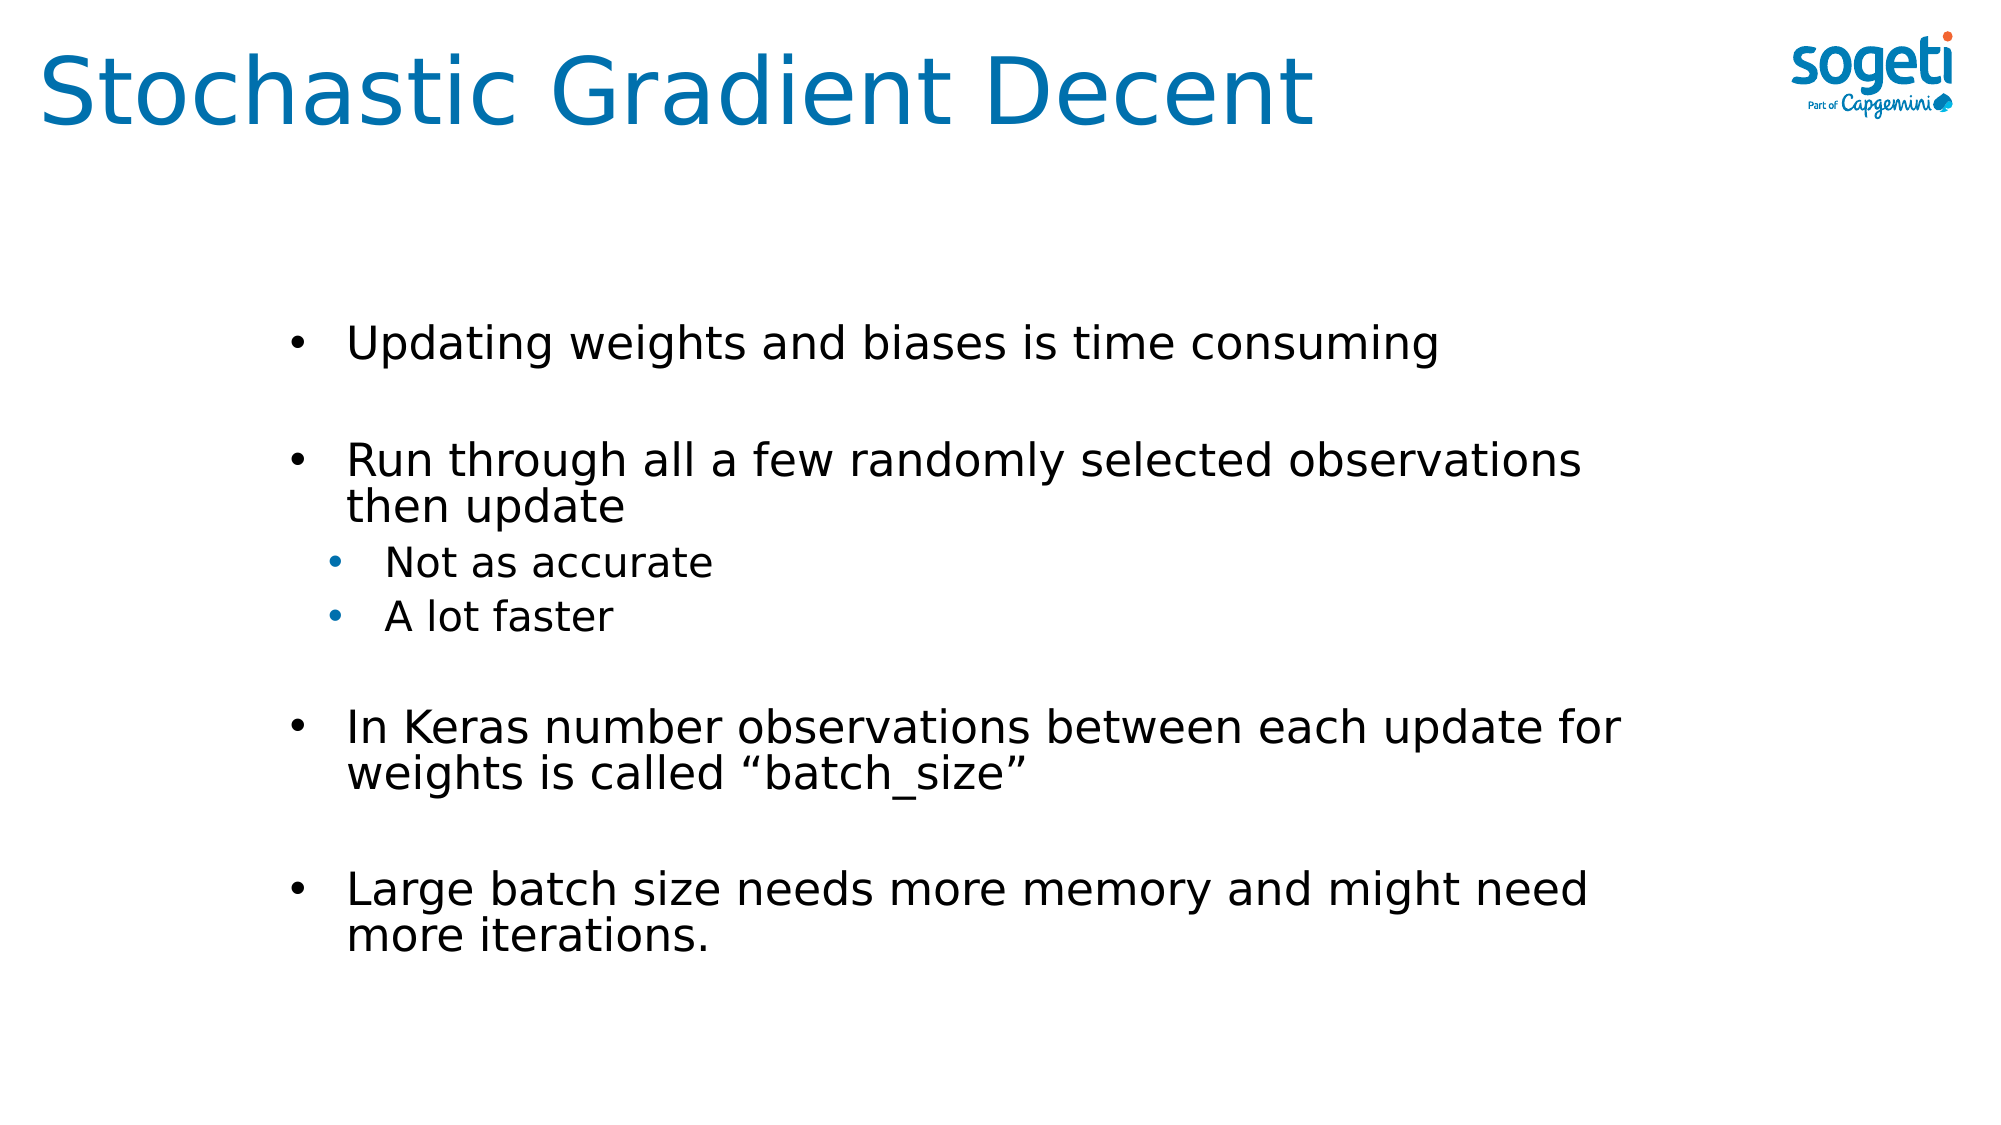

# Stochastic Gradient Decent

Updating weights and biases is time consuming

Run through all a few randomly selected observations then update
Not as accurate
A lot faster

In Keras number observations between each update for weights is called “batch_size”

Large batch size needs more memory and might need more iterations.